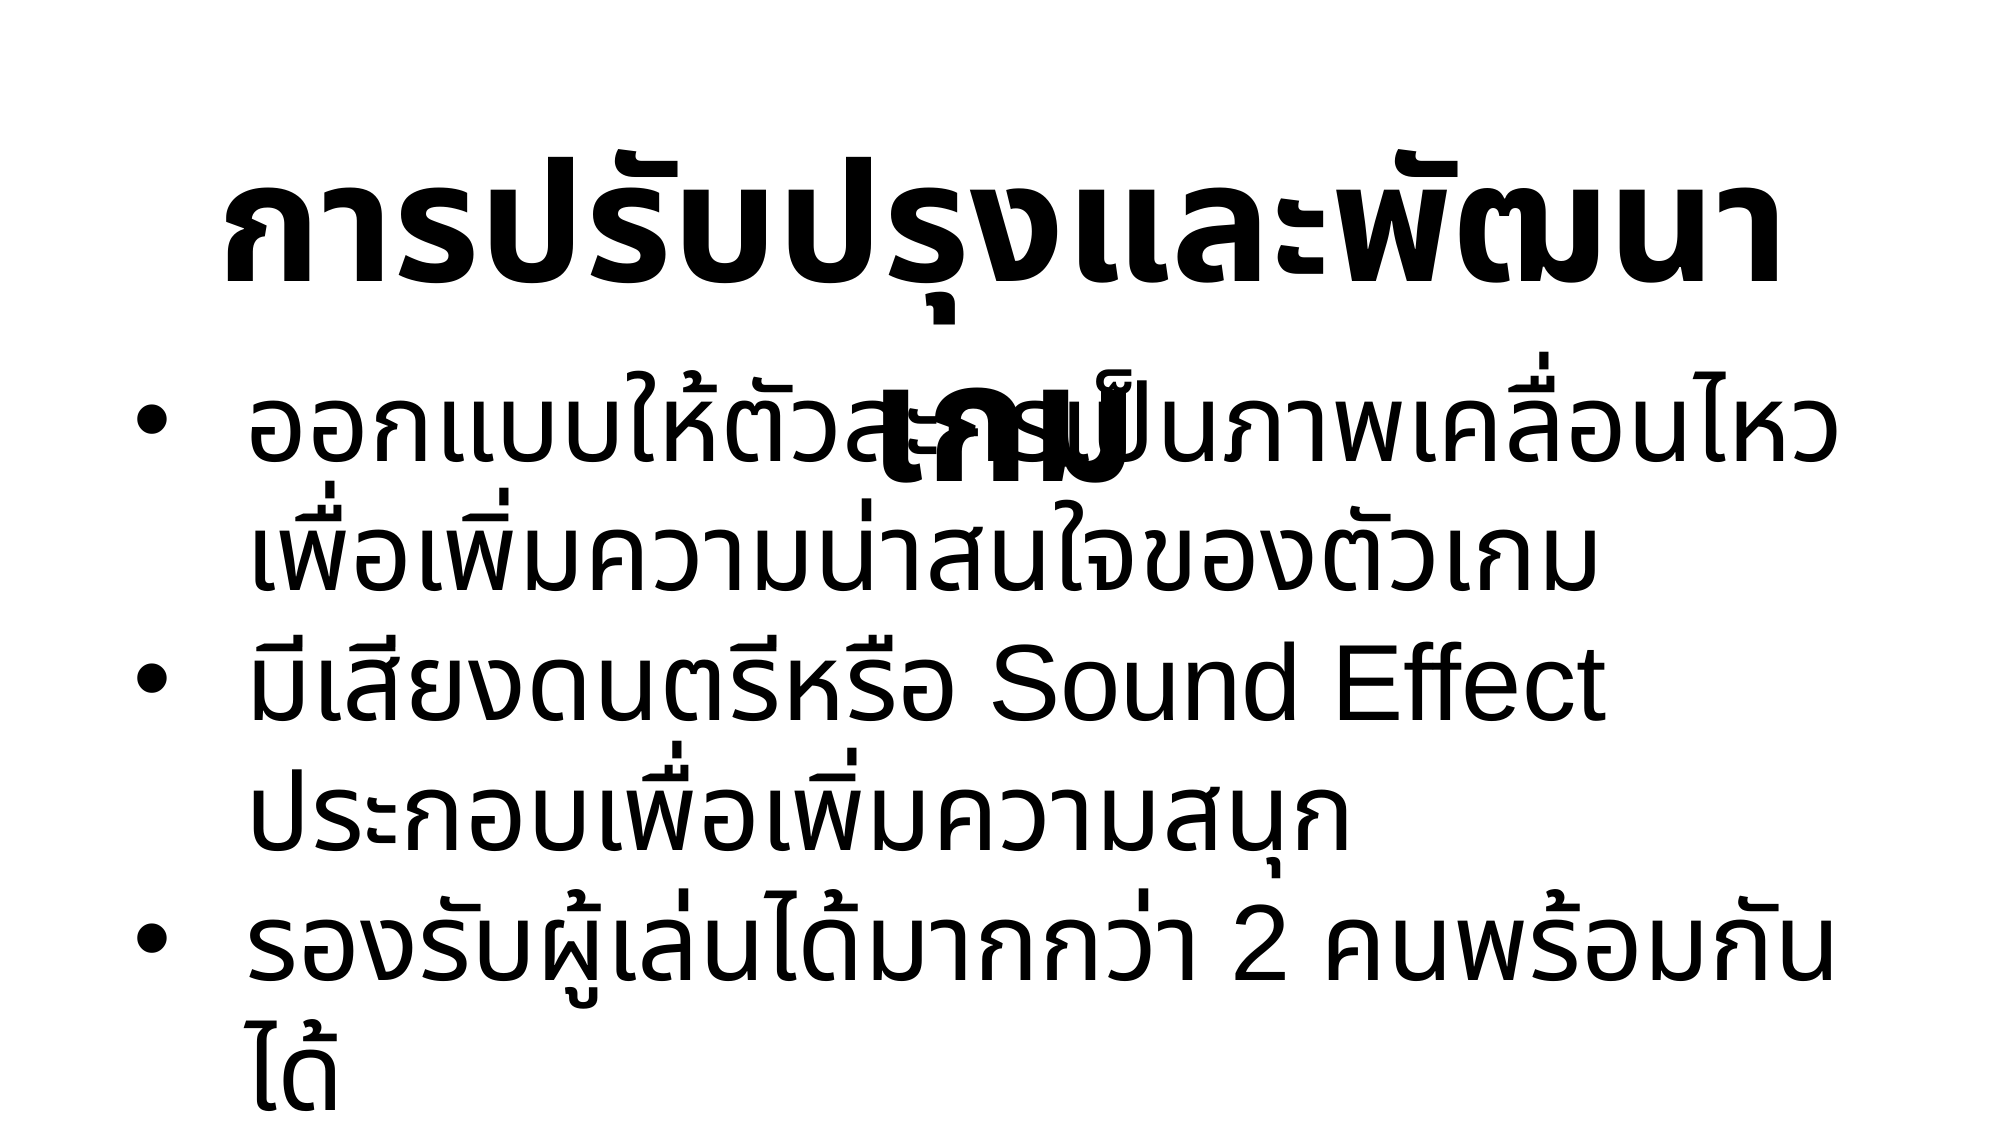

การปรับปรุงและพัฒนาเกม
ออกแบบให้ตัวละครเป็นภาพเคลื่อนไหว เพื่อเพิ่มความน่าสนใจของตัวเกม
มีเสียงดนตรีหรือ Sound Effect ประกอบเพื่อเพิ่มความสนุก
รองรับผู้เล่นได้มากกว่า 2 คนพร้อมกันได้